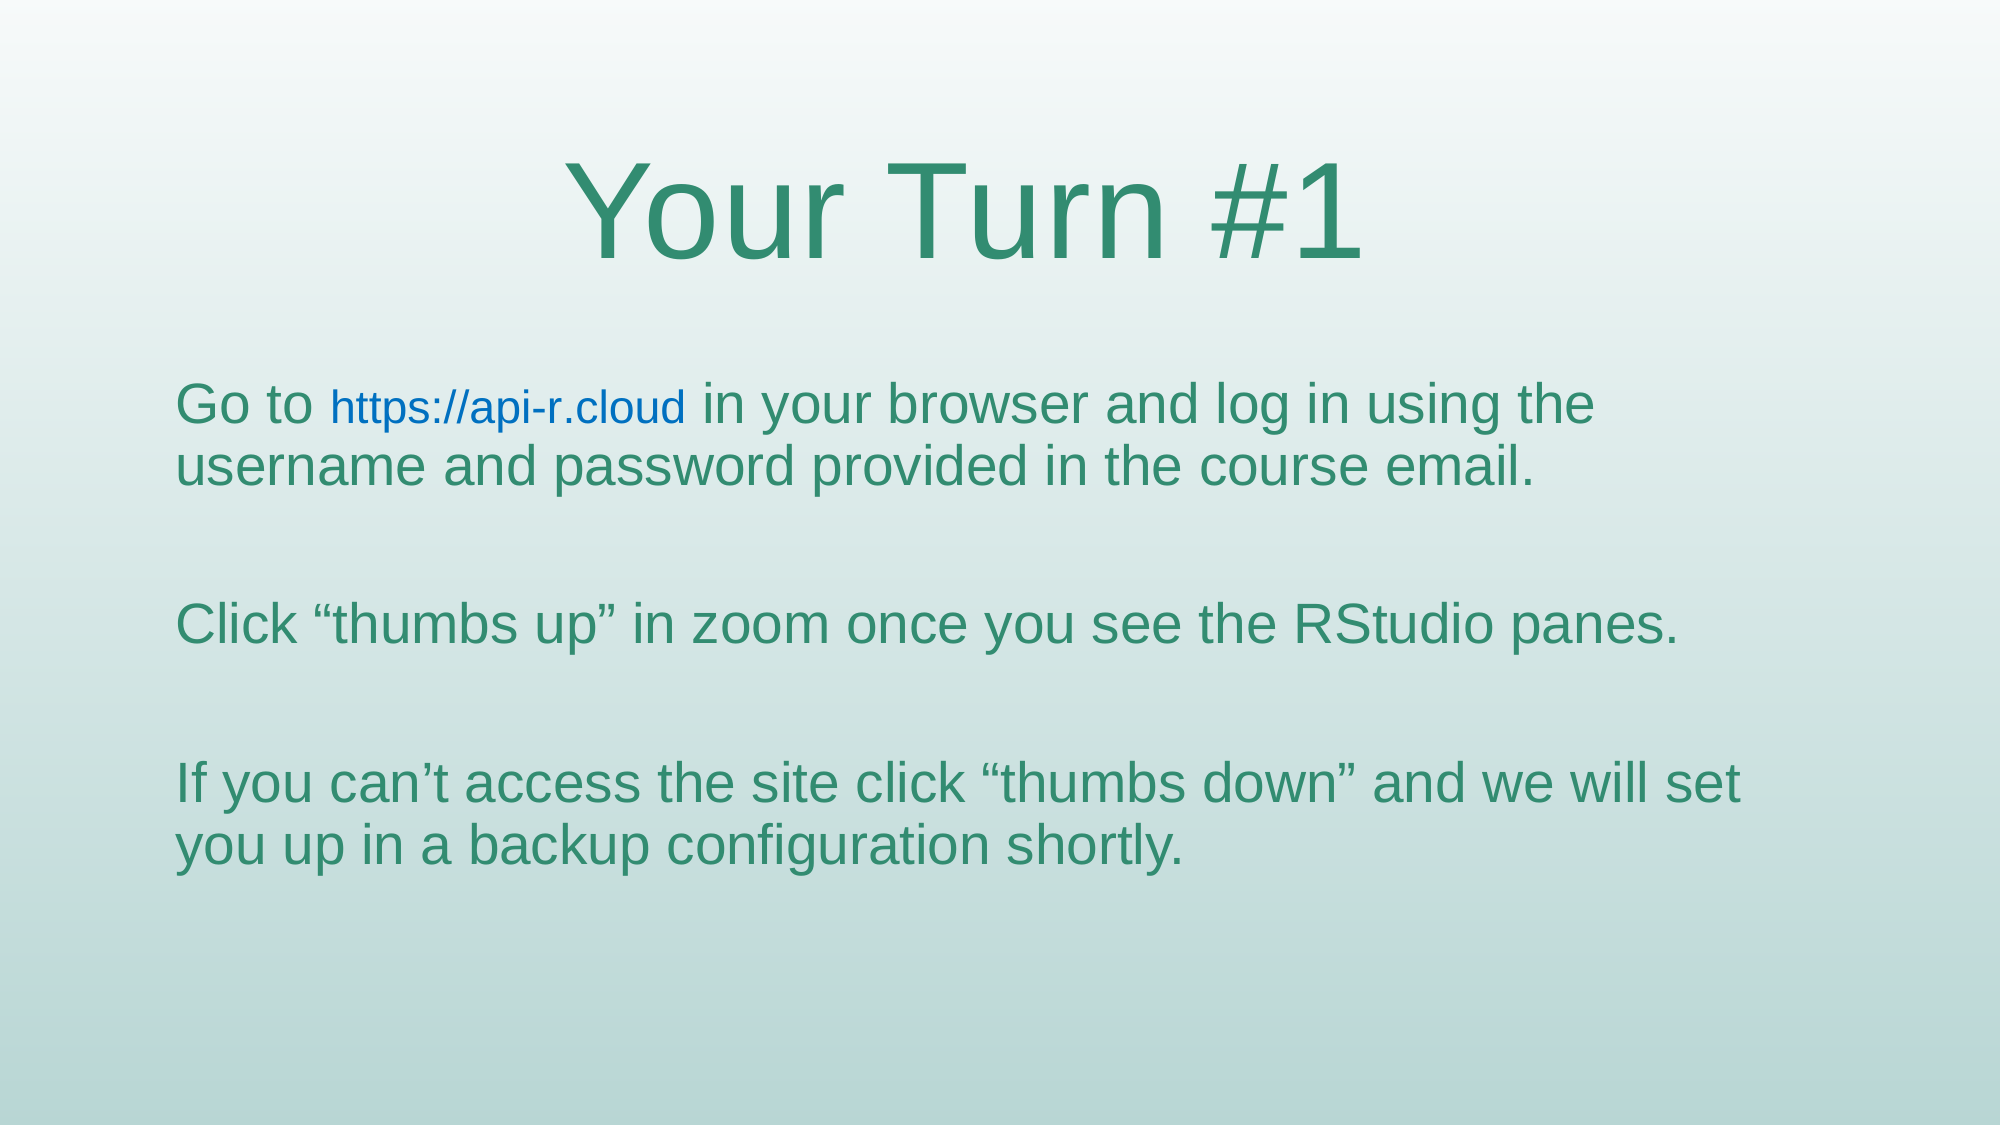

# Your Turn #1
Go to https://api-r.cloud in your browser and log in using the username and password provided in the course email.

Click “thumbs up” in zoom once you see the RStudio panes.

If you can’t access the site click “thumbs down” and we will set you up in a backup configuration shortly.